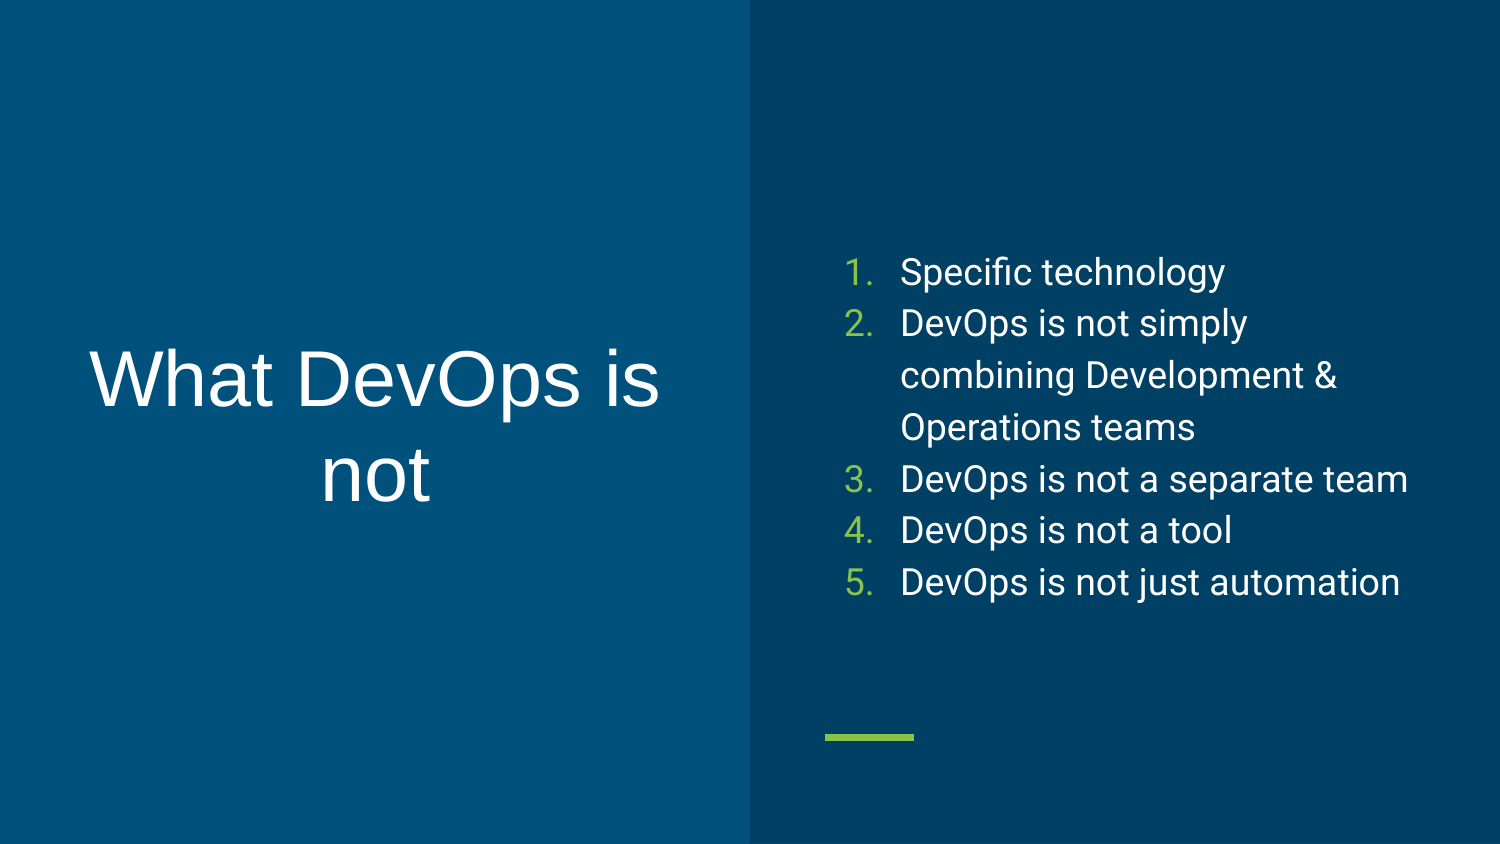

Specific technology
DevOps is not simply combining Development & Operations teams
DevOps is not a separate team
DevOps is not a tool
DevOps is not just automation
# What DevOps is not